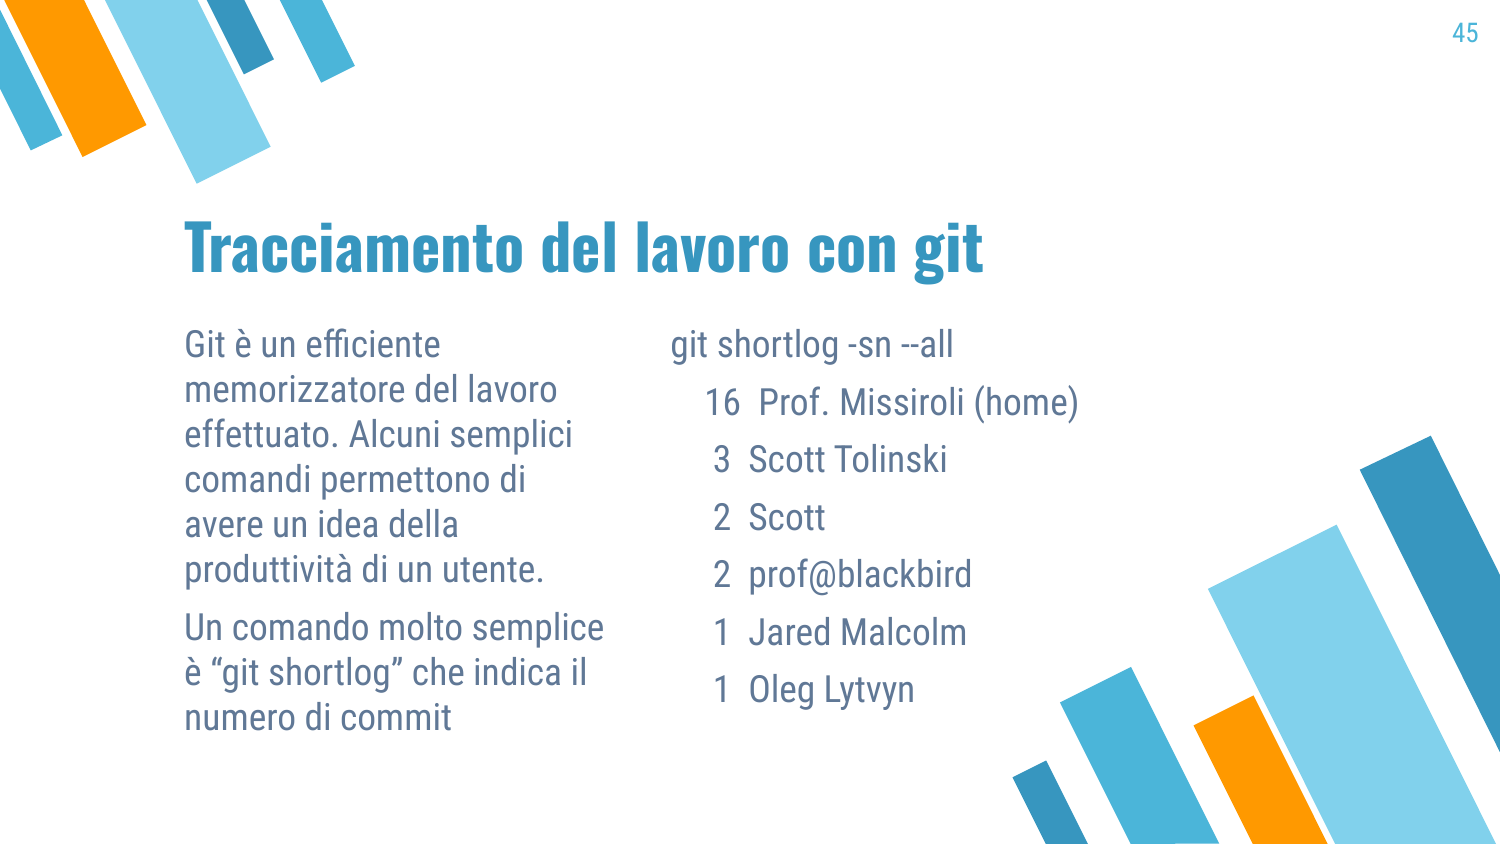

45
# Tracciamento del lavoro con git
Git è un efficiente memorizzatore del lavoro effettuato. Alcuni semplici comandi permettono di avere un idea della produttività di un utente.
Un comando molto semplice è “git shortlog” che indica il numero di commit

git shortlog -sn --all
    16  Prof. Missiroli (home)
     3  Scott Tolinski
     2  Scott
     2  prof@blackbird
     1  Jared Malcolm
     1  Oleg Lytvyn